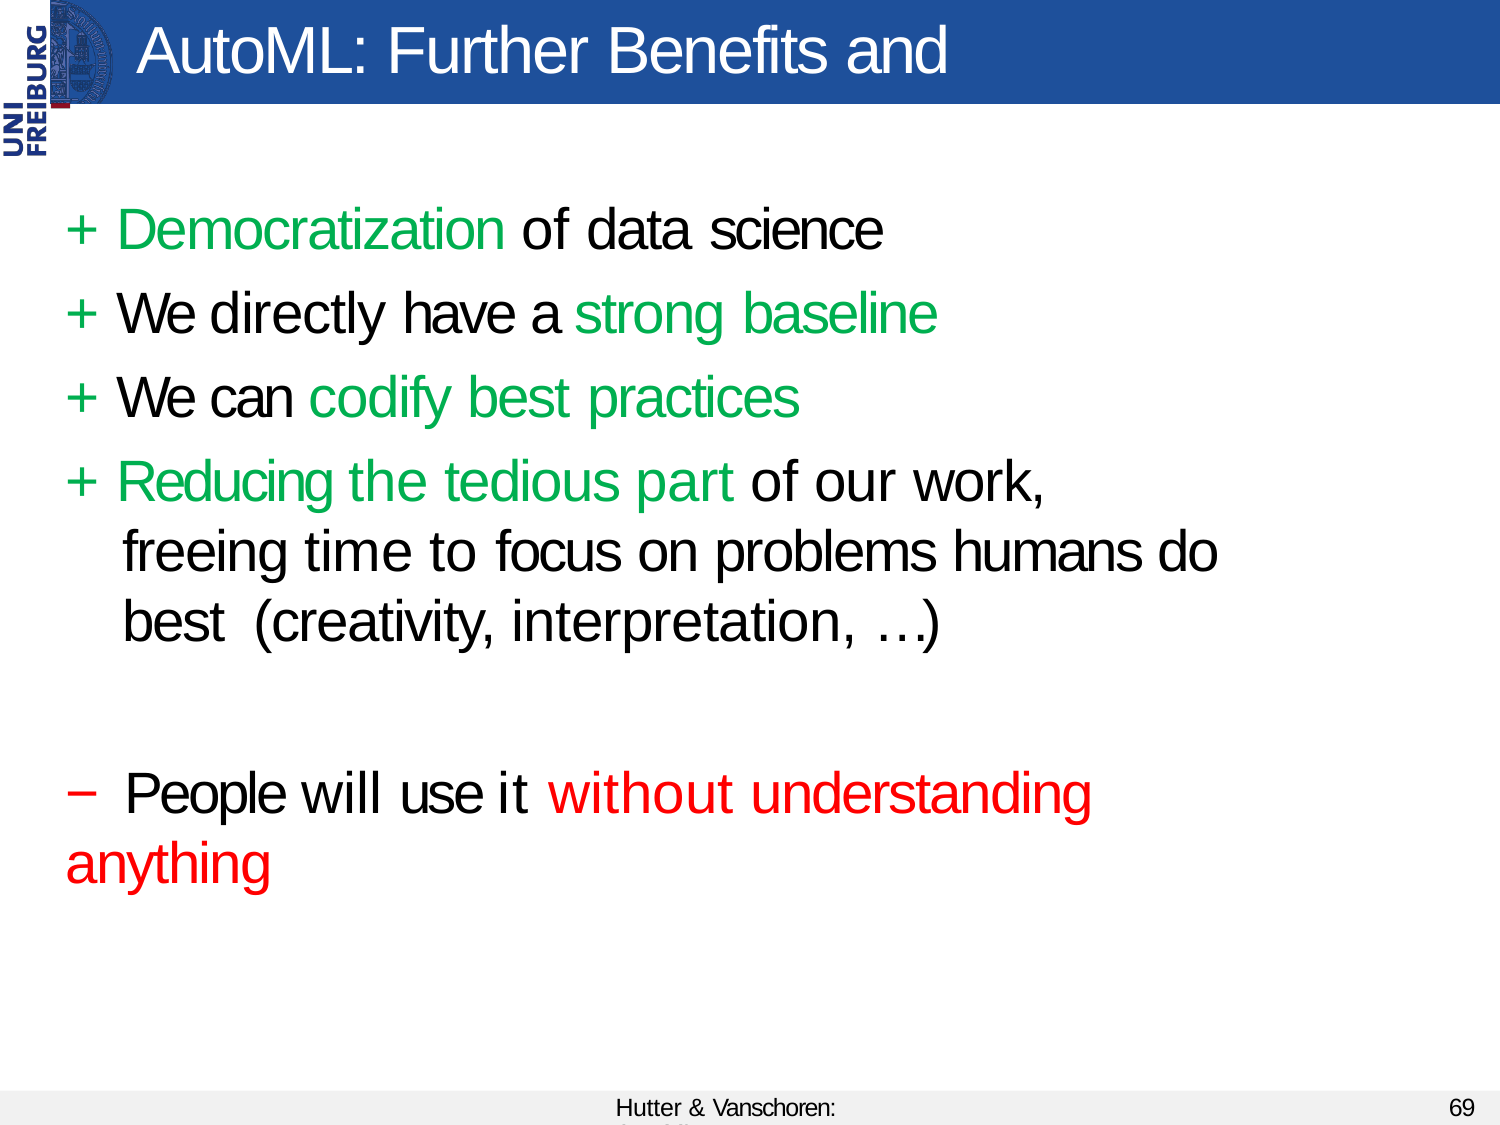

# AutoML: Further Benefits and Concerns
+ Democratization of data science
+ We directly have a strong baseline
+ We can codify best practices
+ Reducing the tedious part of our work,
freeing time to focus on problems humans do best  (creativity, interpretation, …)

−	People will use it without understanding anything

Hutter & Vanschoren: AutoML
69